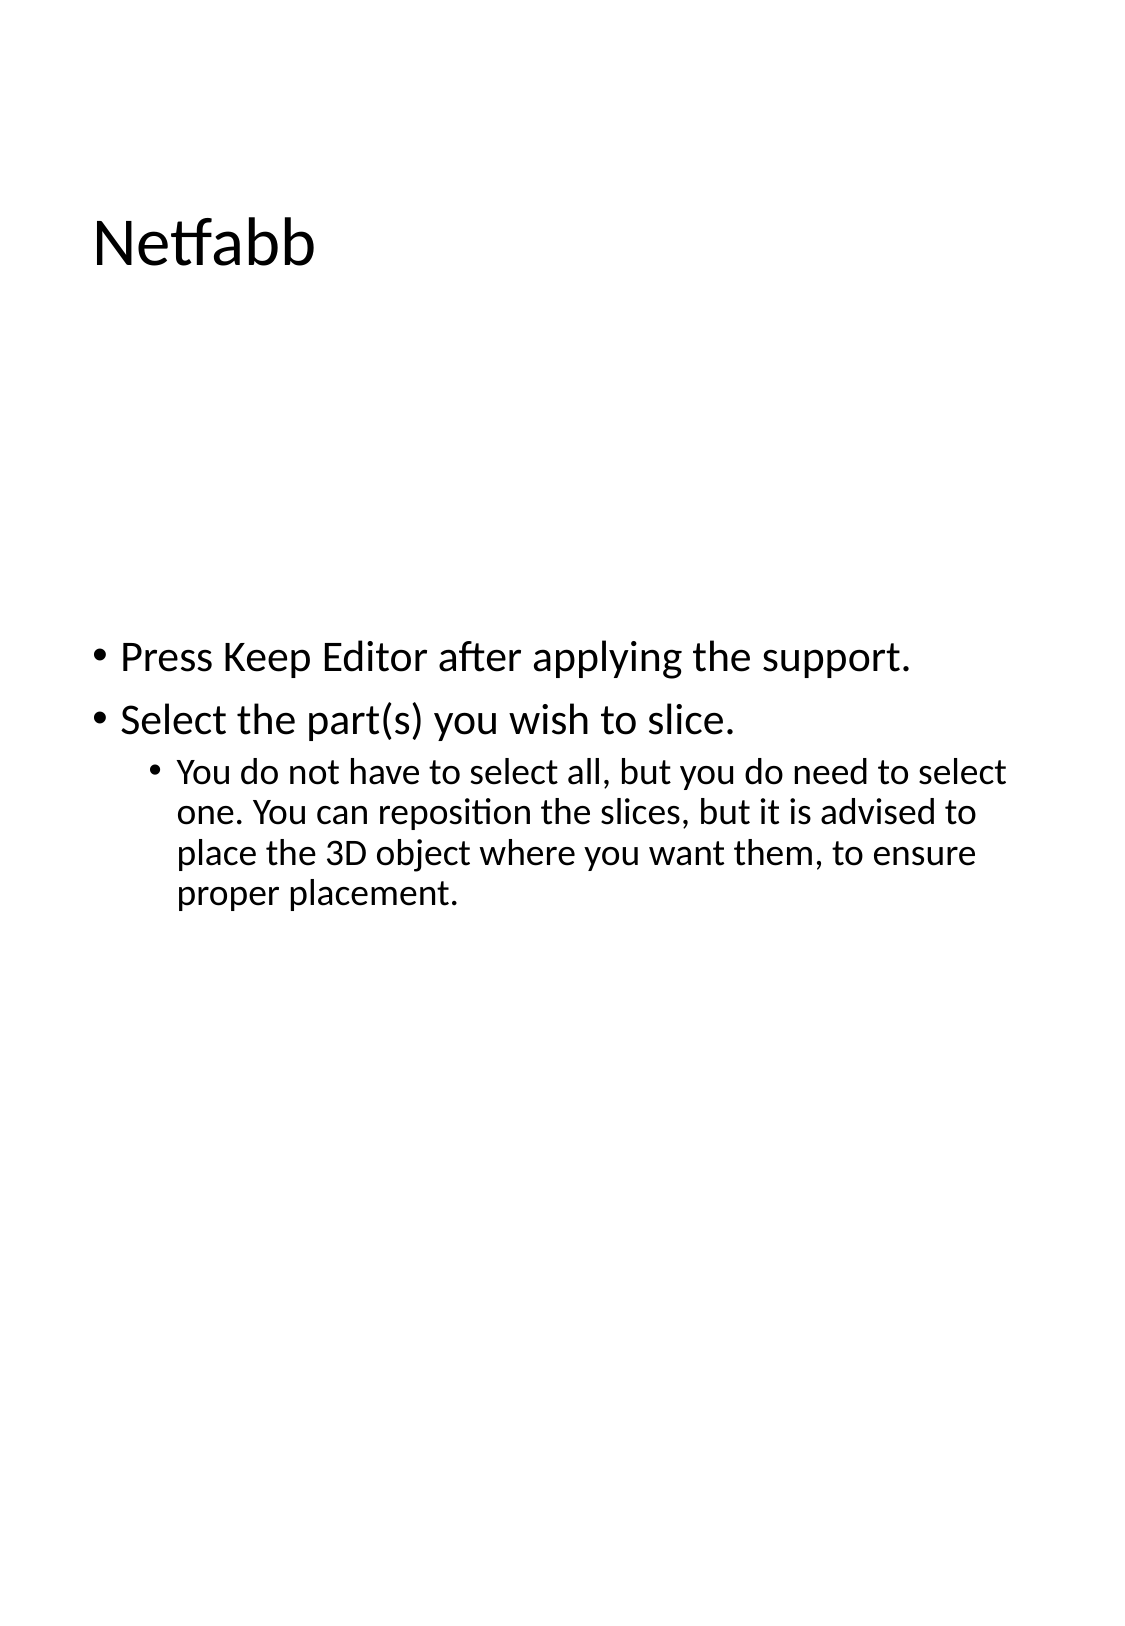

# Netfabb

Press Keep Editor after applying the support.
Select the part(s) you wish to slice.
You do not have to select all, but you do need to select one. You can reposition the slices, but it is advised to place the 3D object where you want them, to ensure proper placement.